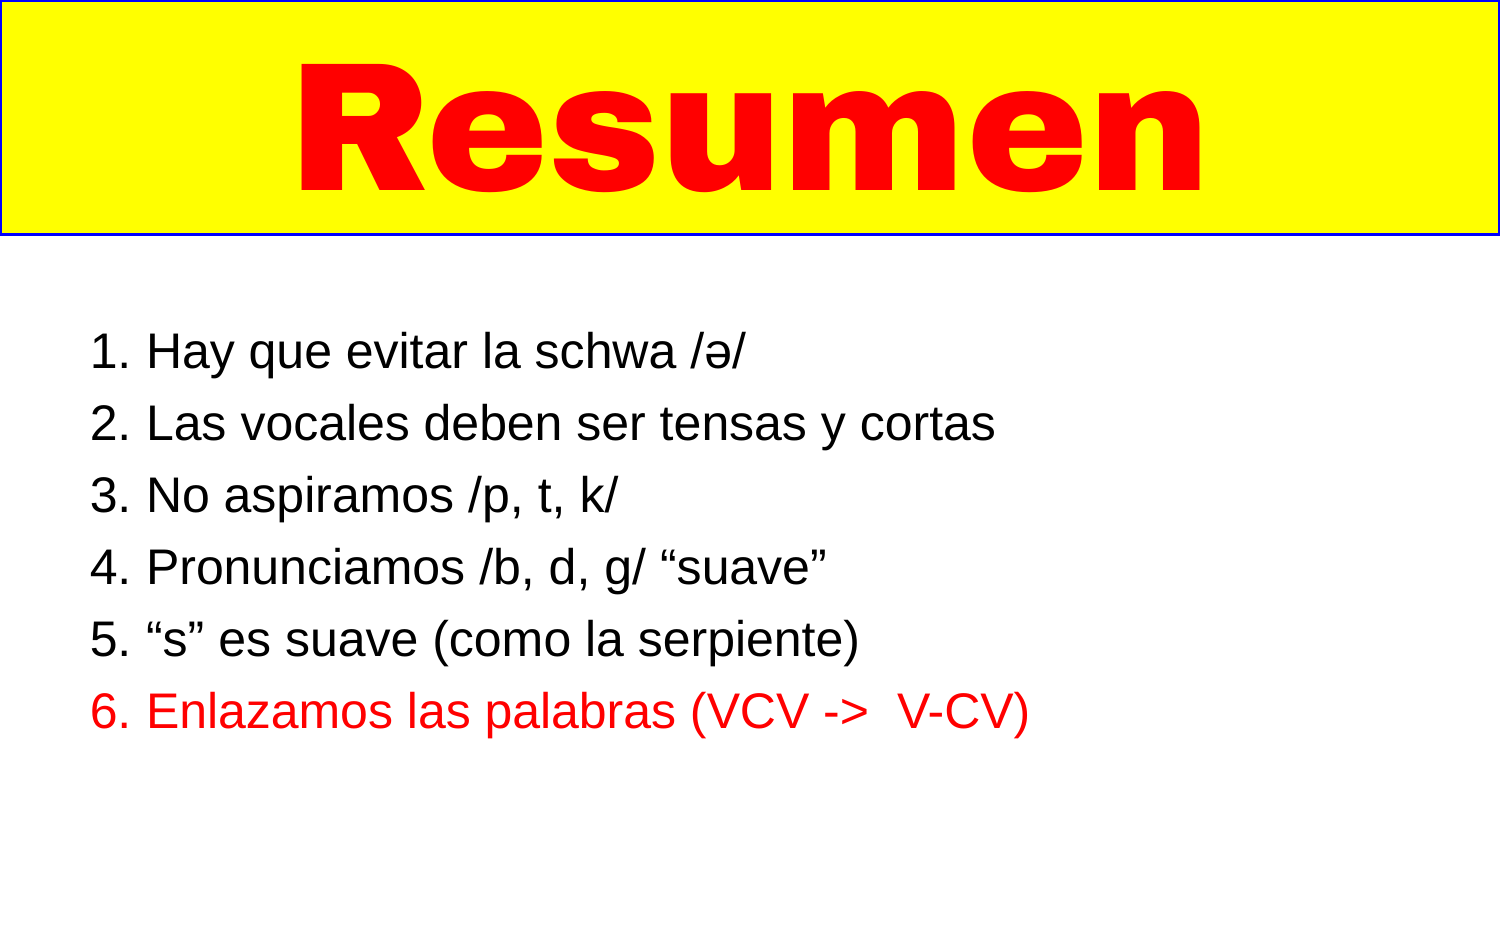

Resumen
Hay que evitar la schwa /ə/
Las vocales deben ser tensas y cortas
No aspiramos /p, t, k/
Pronunciamos /b, d, g/ “suave”
“s” es suave (como la serpiente)
Enlazamos las palabras (VCV ->  V-CV)